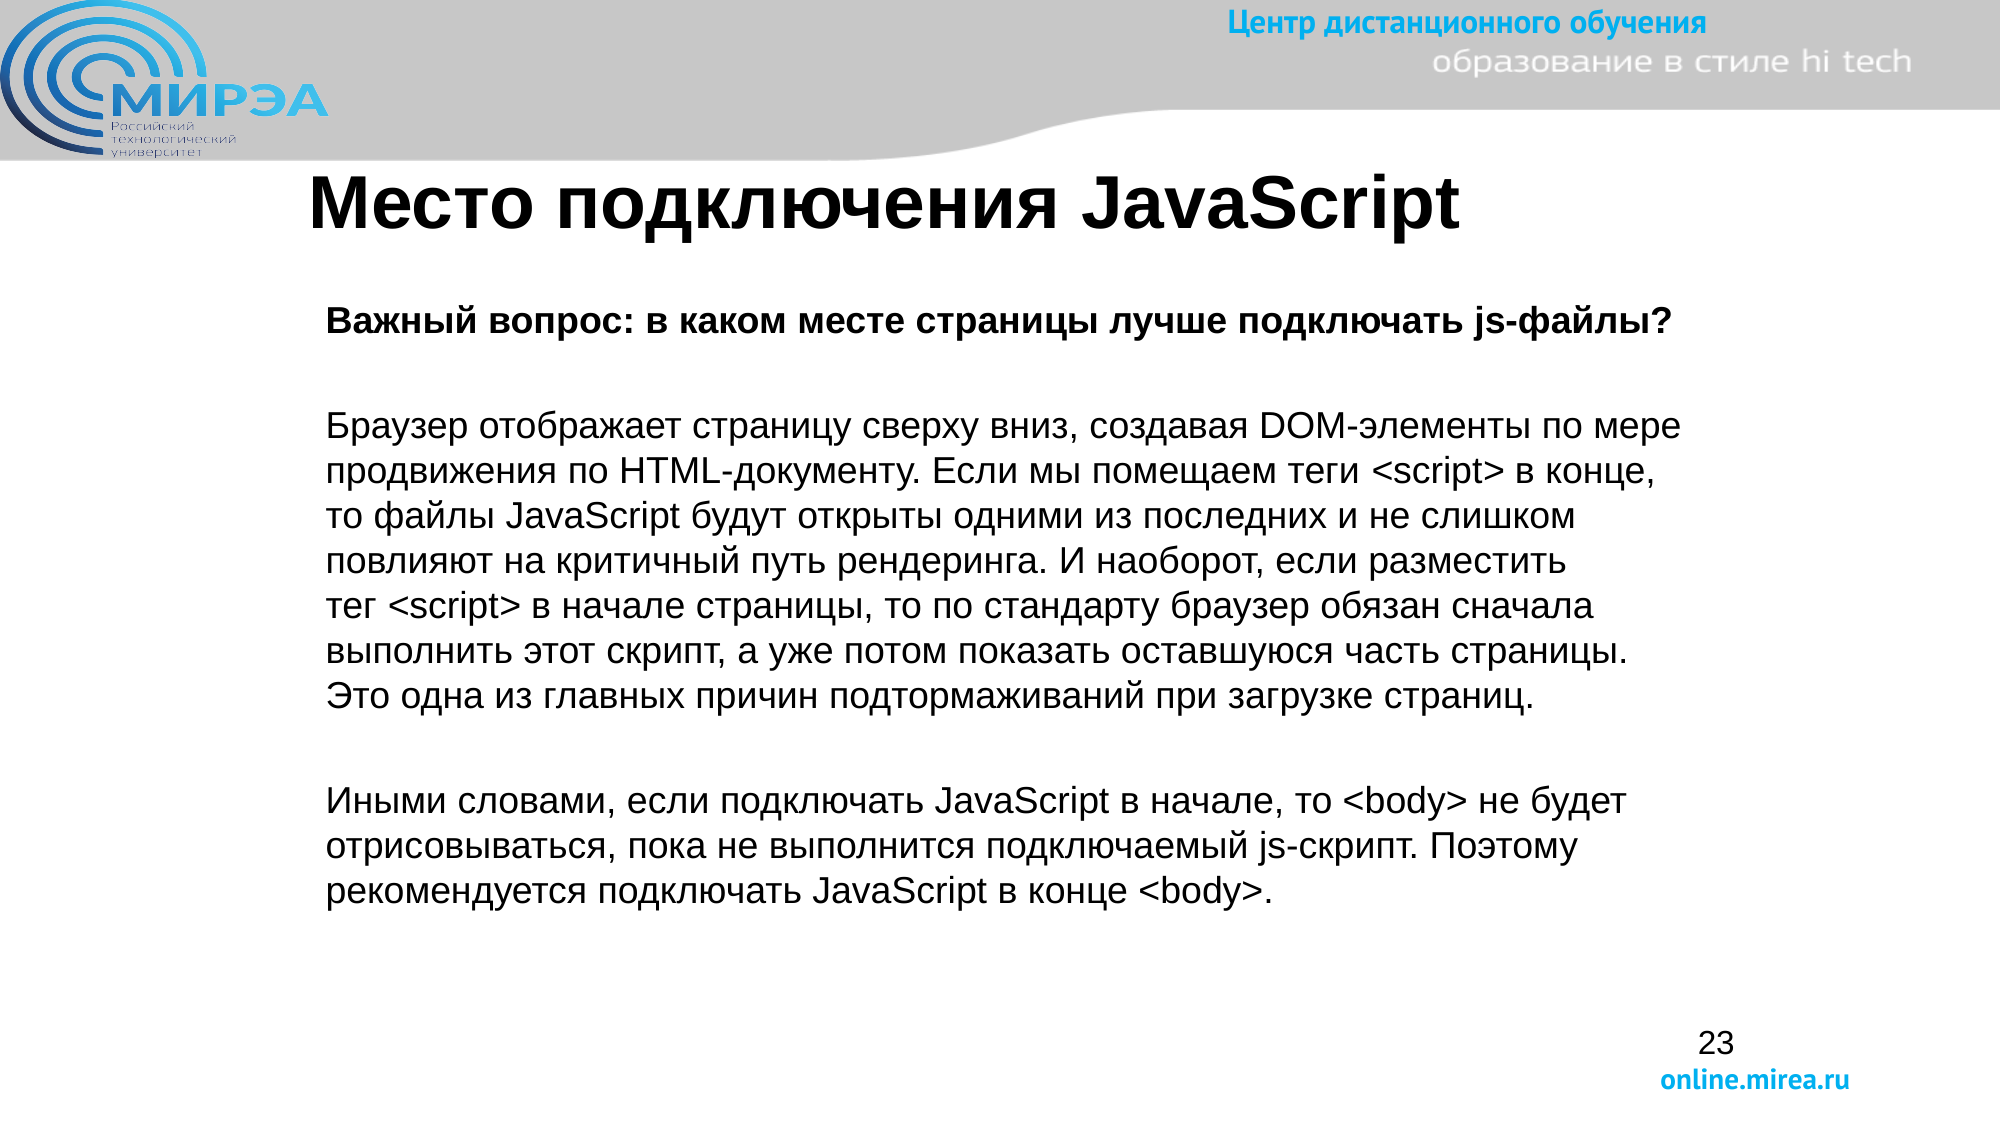

Место подключения JavaScript

Важный вопрос: в каком месте страницы лучше подключать js-файлы?

Браузер отображает страницу сверху вниз, создавая DOM-элементы по мере продвижения по HTML-документу. Если мы помещаем теги <script> в конце, то файлы JavaScript будут открыты одними из последних и не слишком повлияют на критичный путь рендеринга. И наоборот, если разместить тег <script> в начале страницы, то по стандарту браузер обязан сначала выполнить этот скрипт, а уже потом показать оставшуюся часть страницы. Это одна из главных причин подтормаживаний при загрузке страниц.

Иными словами, если подключать JavaScript в начале, то <body> не будет отрисовываться, пока не выполнится подключаемый js-скрипт. Поэтому рекомендуется подключать JavaScript в конце <body>.
23